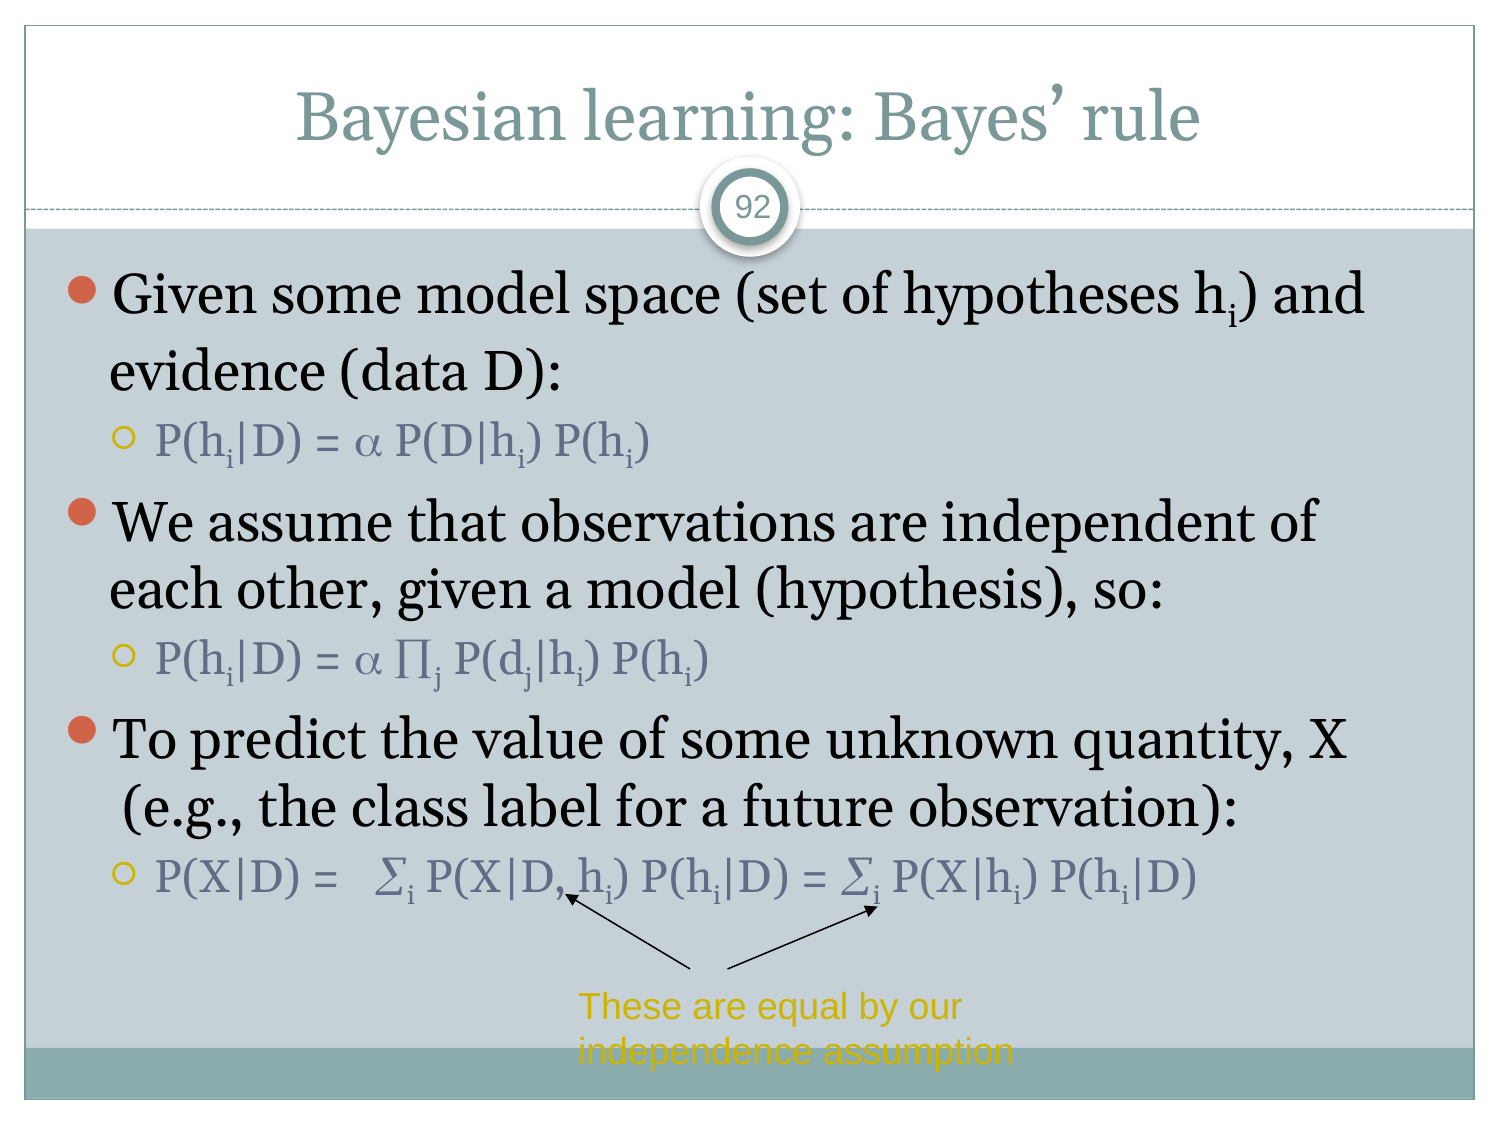

# Bayesian learning: Bayes’ rule
Given some model space (set of hypotheses hi) and evidence (data D):
P(hi|D) = α P(D|hi) P(hi)
We assume that observations are independent of each other, given a model (hypothesis), so:
P(hi|D) = α ∏j P(dj|hi) P(hi)
To predict the value of some unknown quantity, X
 (e.g., the class label for a future observation):
P(X|D) =  ∑i P(X|D, hi) P(hi|D) = ∑i P(X|hi) P(hi|D)

These are equal by our
independence assumption
92